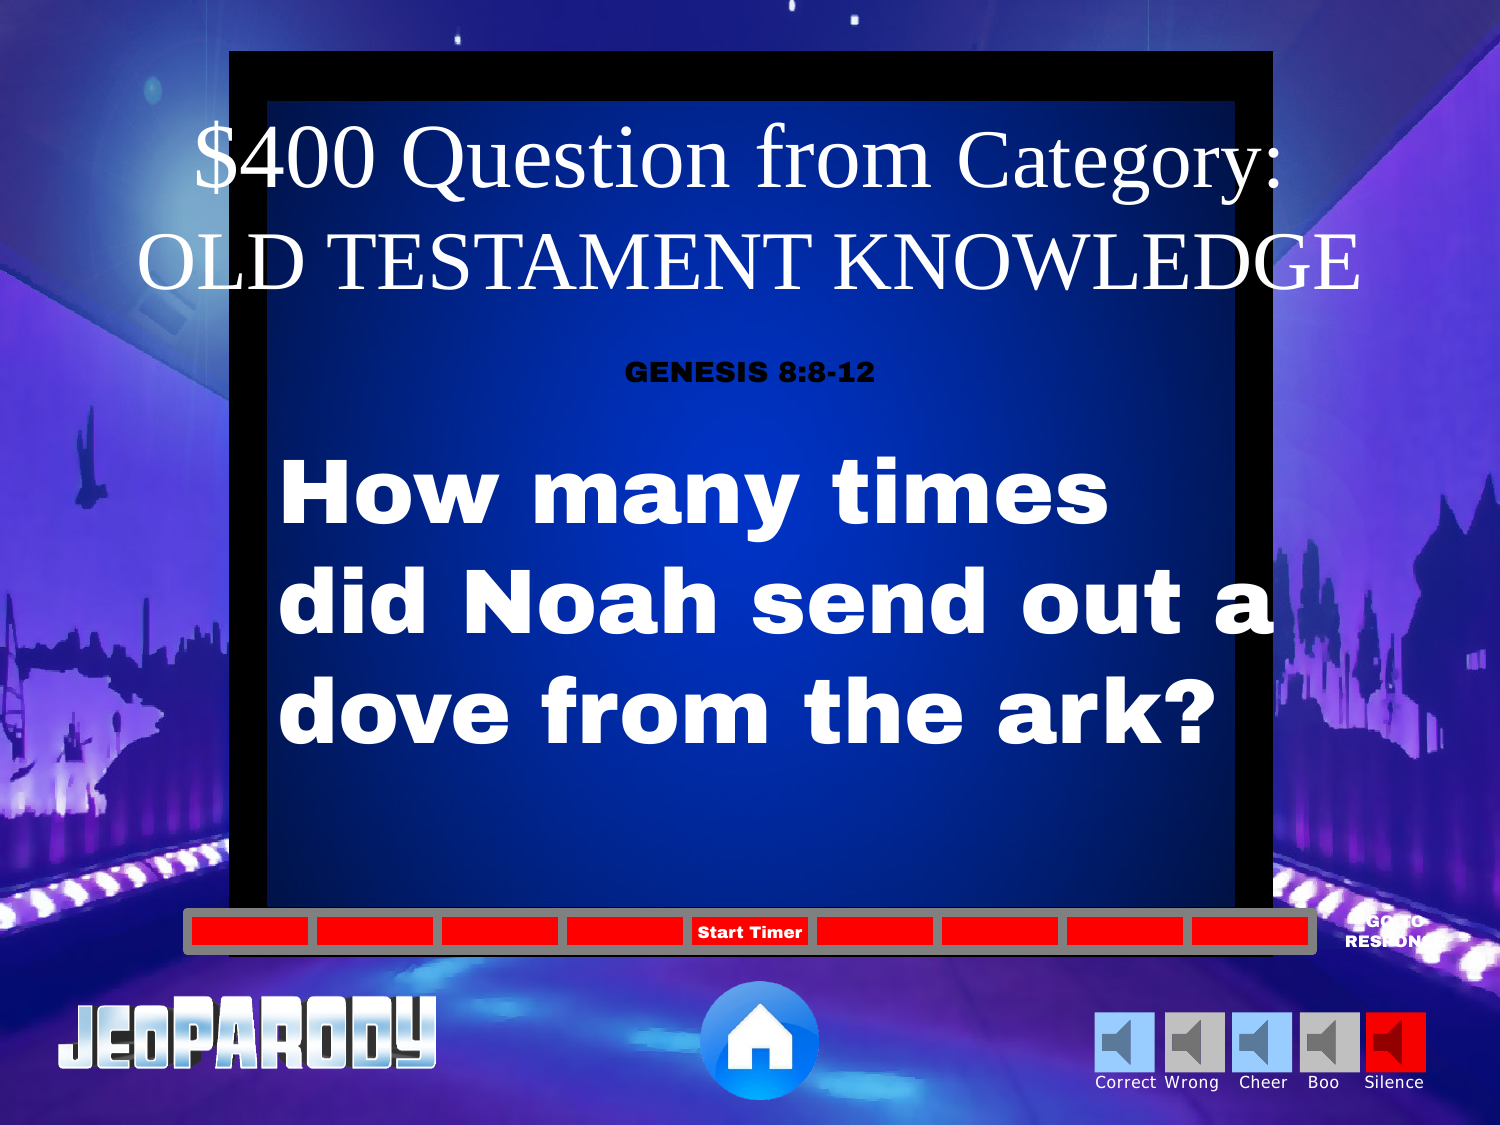

$400 Question from Category:
OLD TESTAMENT KNOWLEDGE
GENESIS 8:8-12
How many times did Noah send out a dove from the ark?